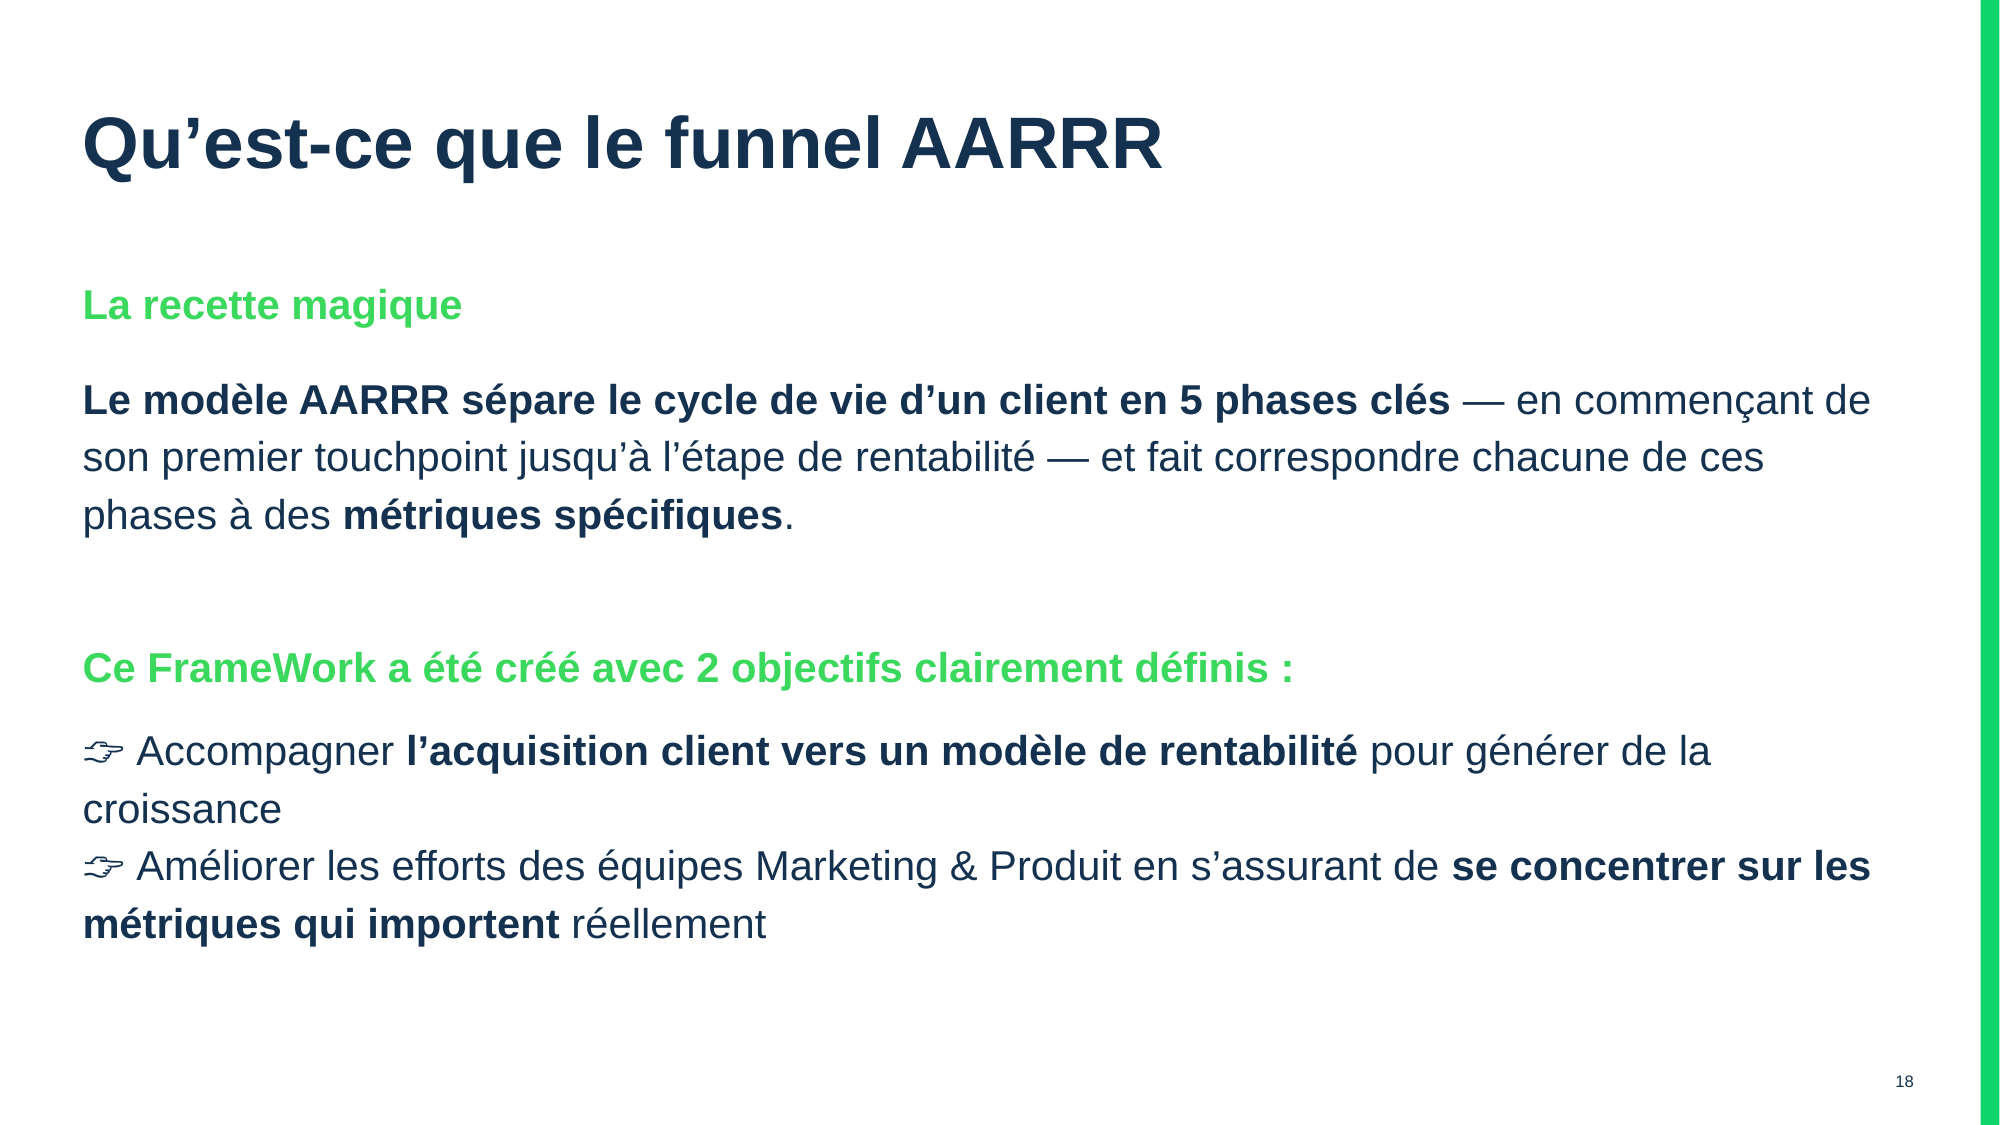

# Qu’est-ce que le funnel AARRR
La recette magique
Le modèle AARRR sépare le cycle de vie d’un client en 5 phases clés — en commençant de son premier touchpoint jusqu’à l’étape de rentabilité — et fait correspondre chacune de ces phases à des métriques spécifiques.

Ce FrameWork a été créé avec 2 objectifs clairement définis :
👉 Accompagner l’acquisition client vers un modèle de rentabilité pour générer de la croissance
👉 Améliorer les efforts des équipes Marketing & Produit en s’assurant de se concentrer sur les métriques qui importent réellement
18